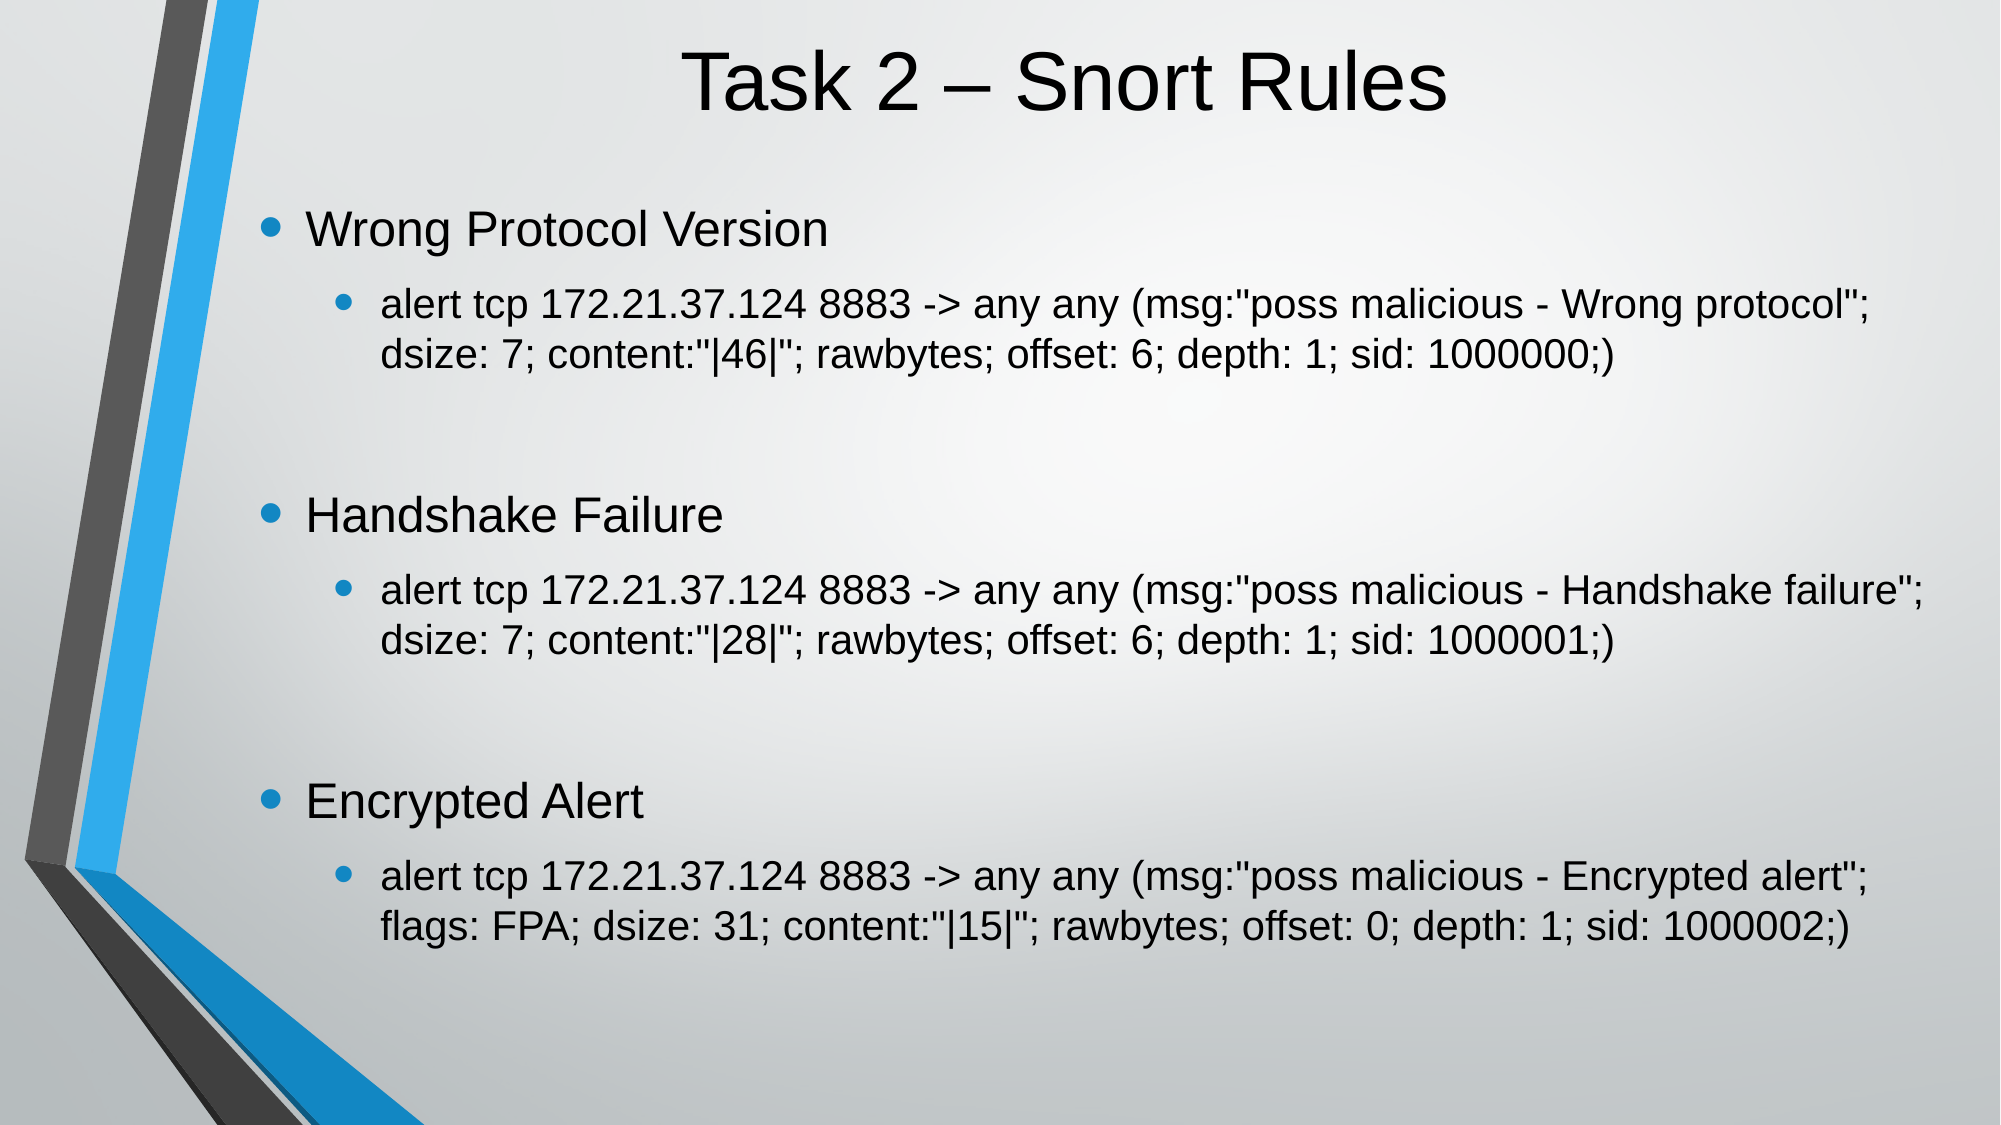

# Task 2 – Snort Rules
Wrong Protocol Version
alert tcp 172.21.37.124 8883 -> any any (msg:"poss malicious - Wrong protocol"; dsize: 7; content:"|46|"; rawbytes; offset: 6; depth: 1; sid: 1000000;)

Handshake Failure
alert tcp 172.21.37.124 8883 -> any any (msg:"poss malicious - Handshake failure"; dsize: 7; content:"|28|"; rawbytes; offset: 6; depth: 1; sid: 1000001;)

Encrypted Alert
alert tcp 172.21.37.124 8883 -> any any (msg:"poss malicious - Encrypted alert"; flags: FPA; dsize: 31; content:"|15|"; rawbytes; offset: 0; depth: 1; sid: 1000002;)